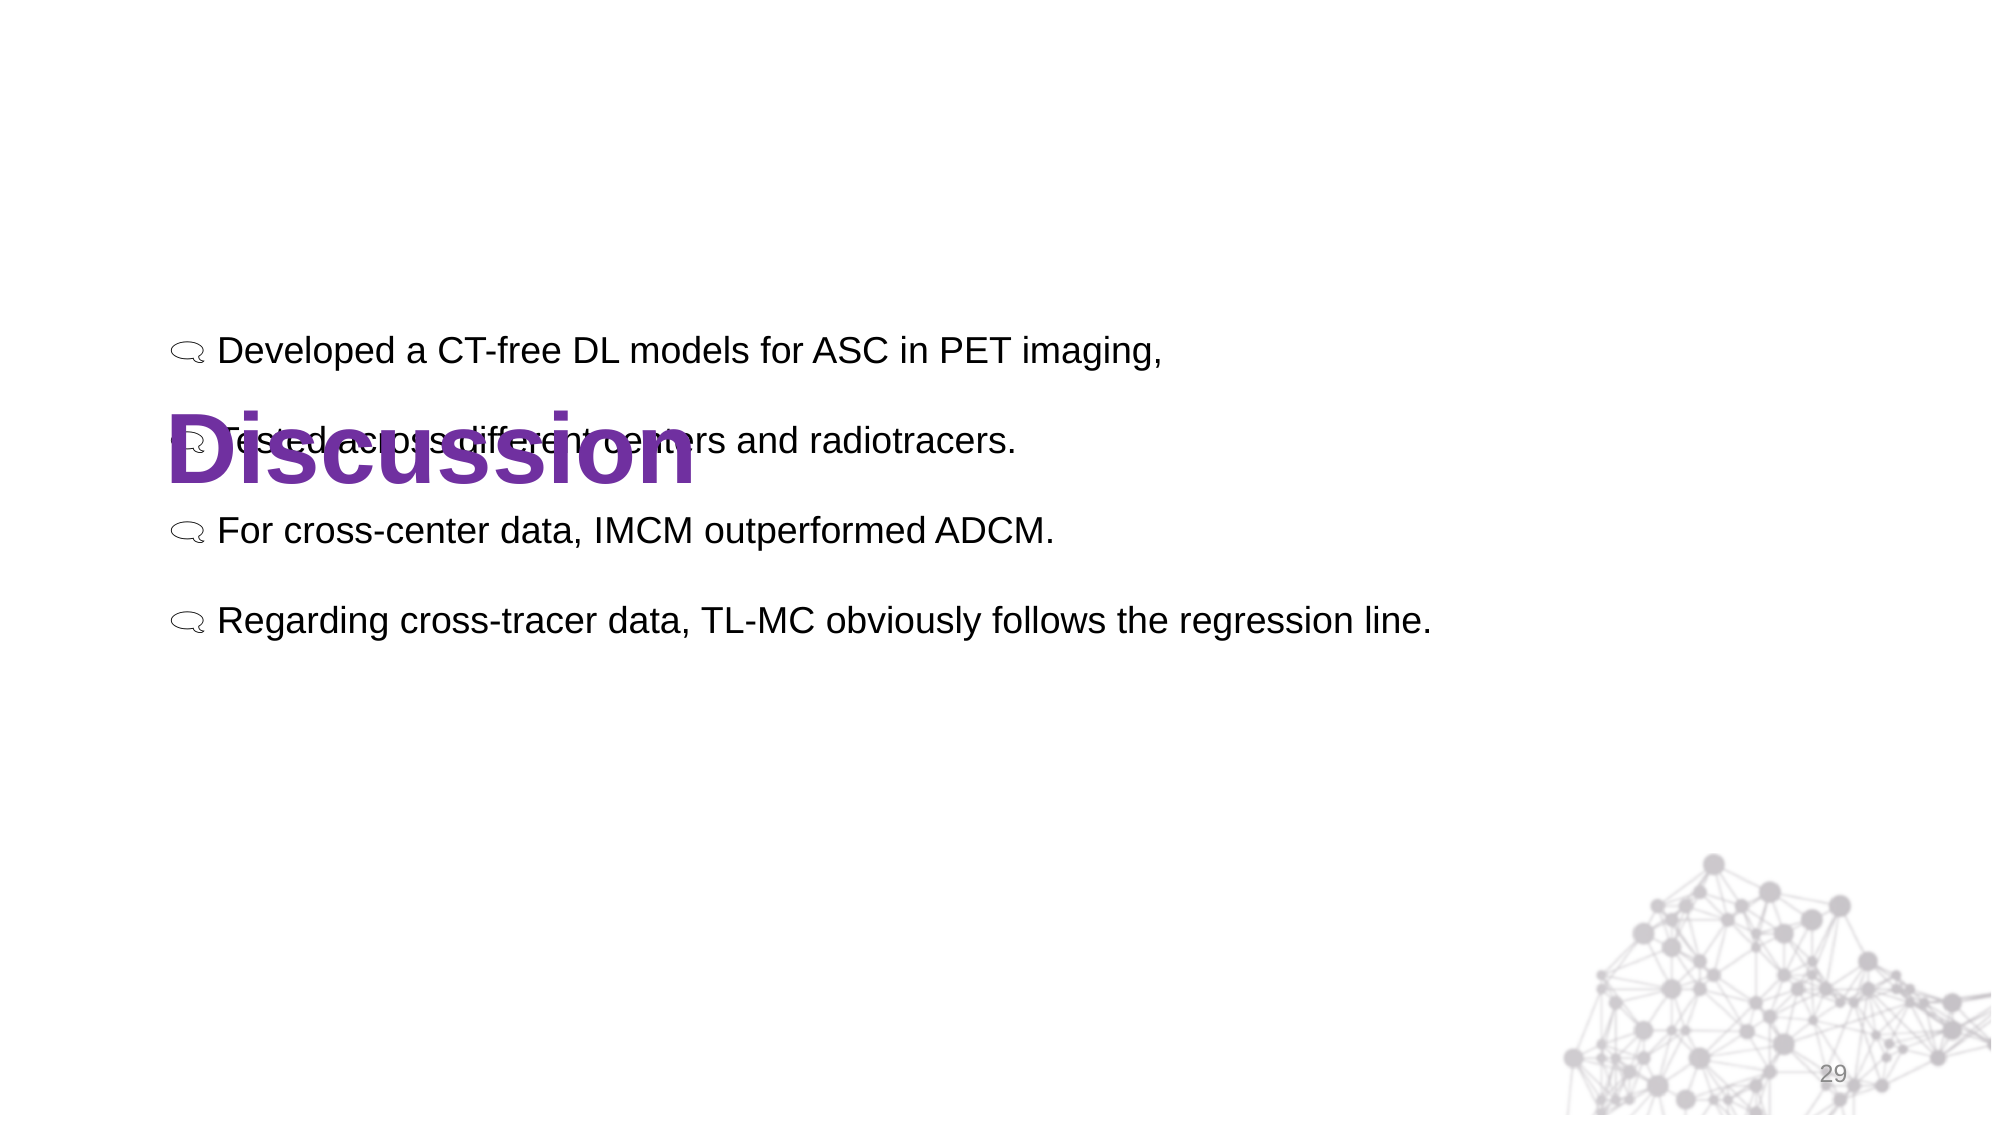

Discussion
🗨️ Developed a CT-free DL models for ASC in PET imaging,
🗨️ Tested across different centers and radiotracers.
🗨️ For cross-center data, IMCM outperformed ADCM.
🗨️ Regarding cross-tracer data, TL-MC obviously follows the regression line.
29